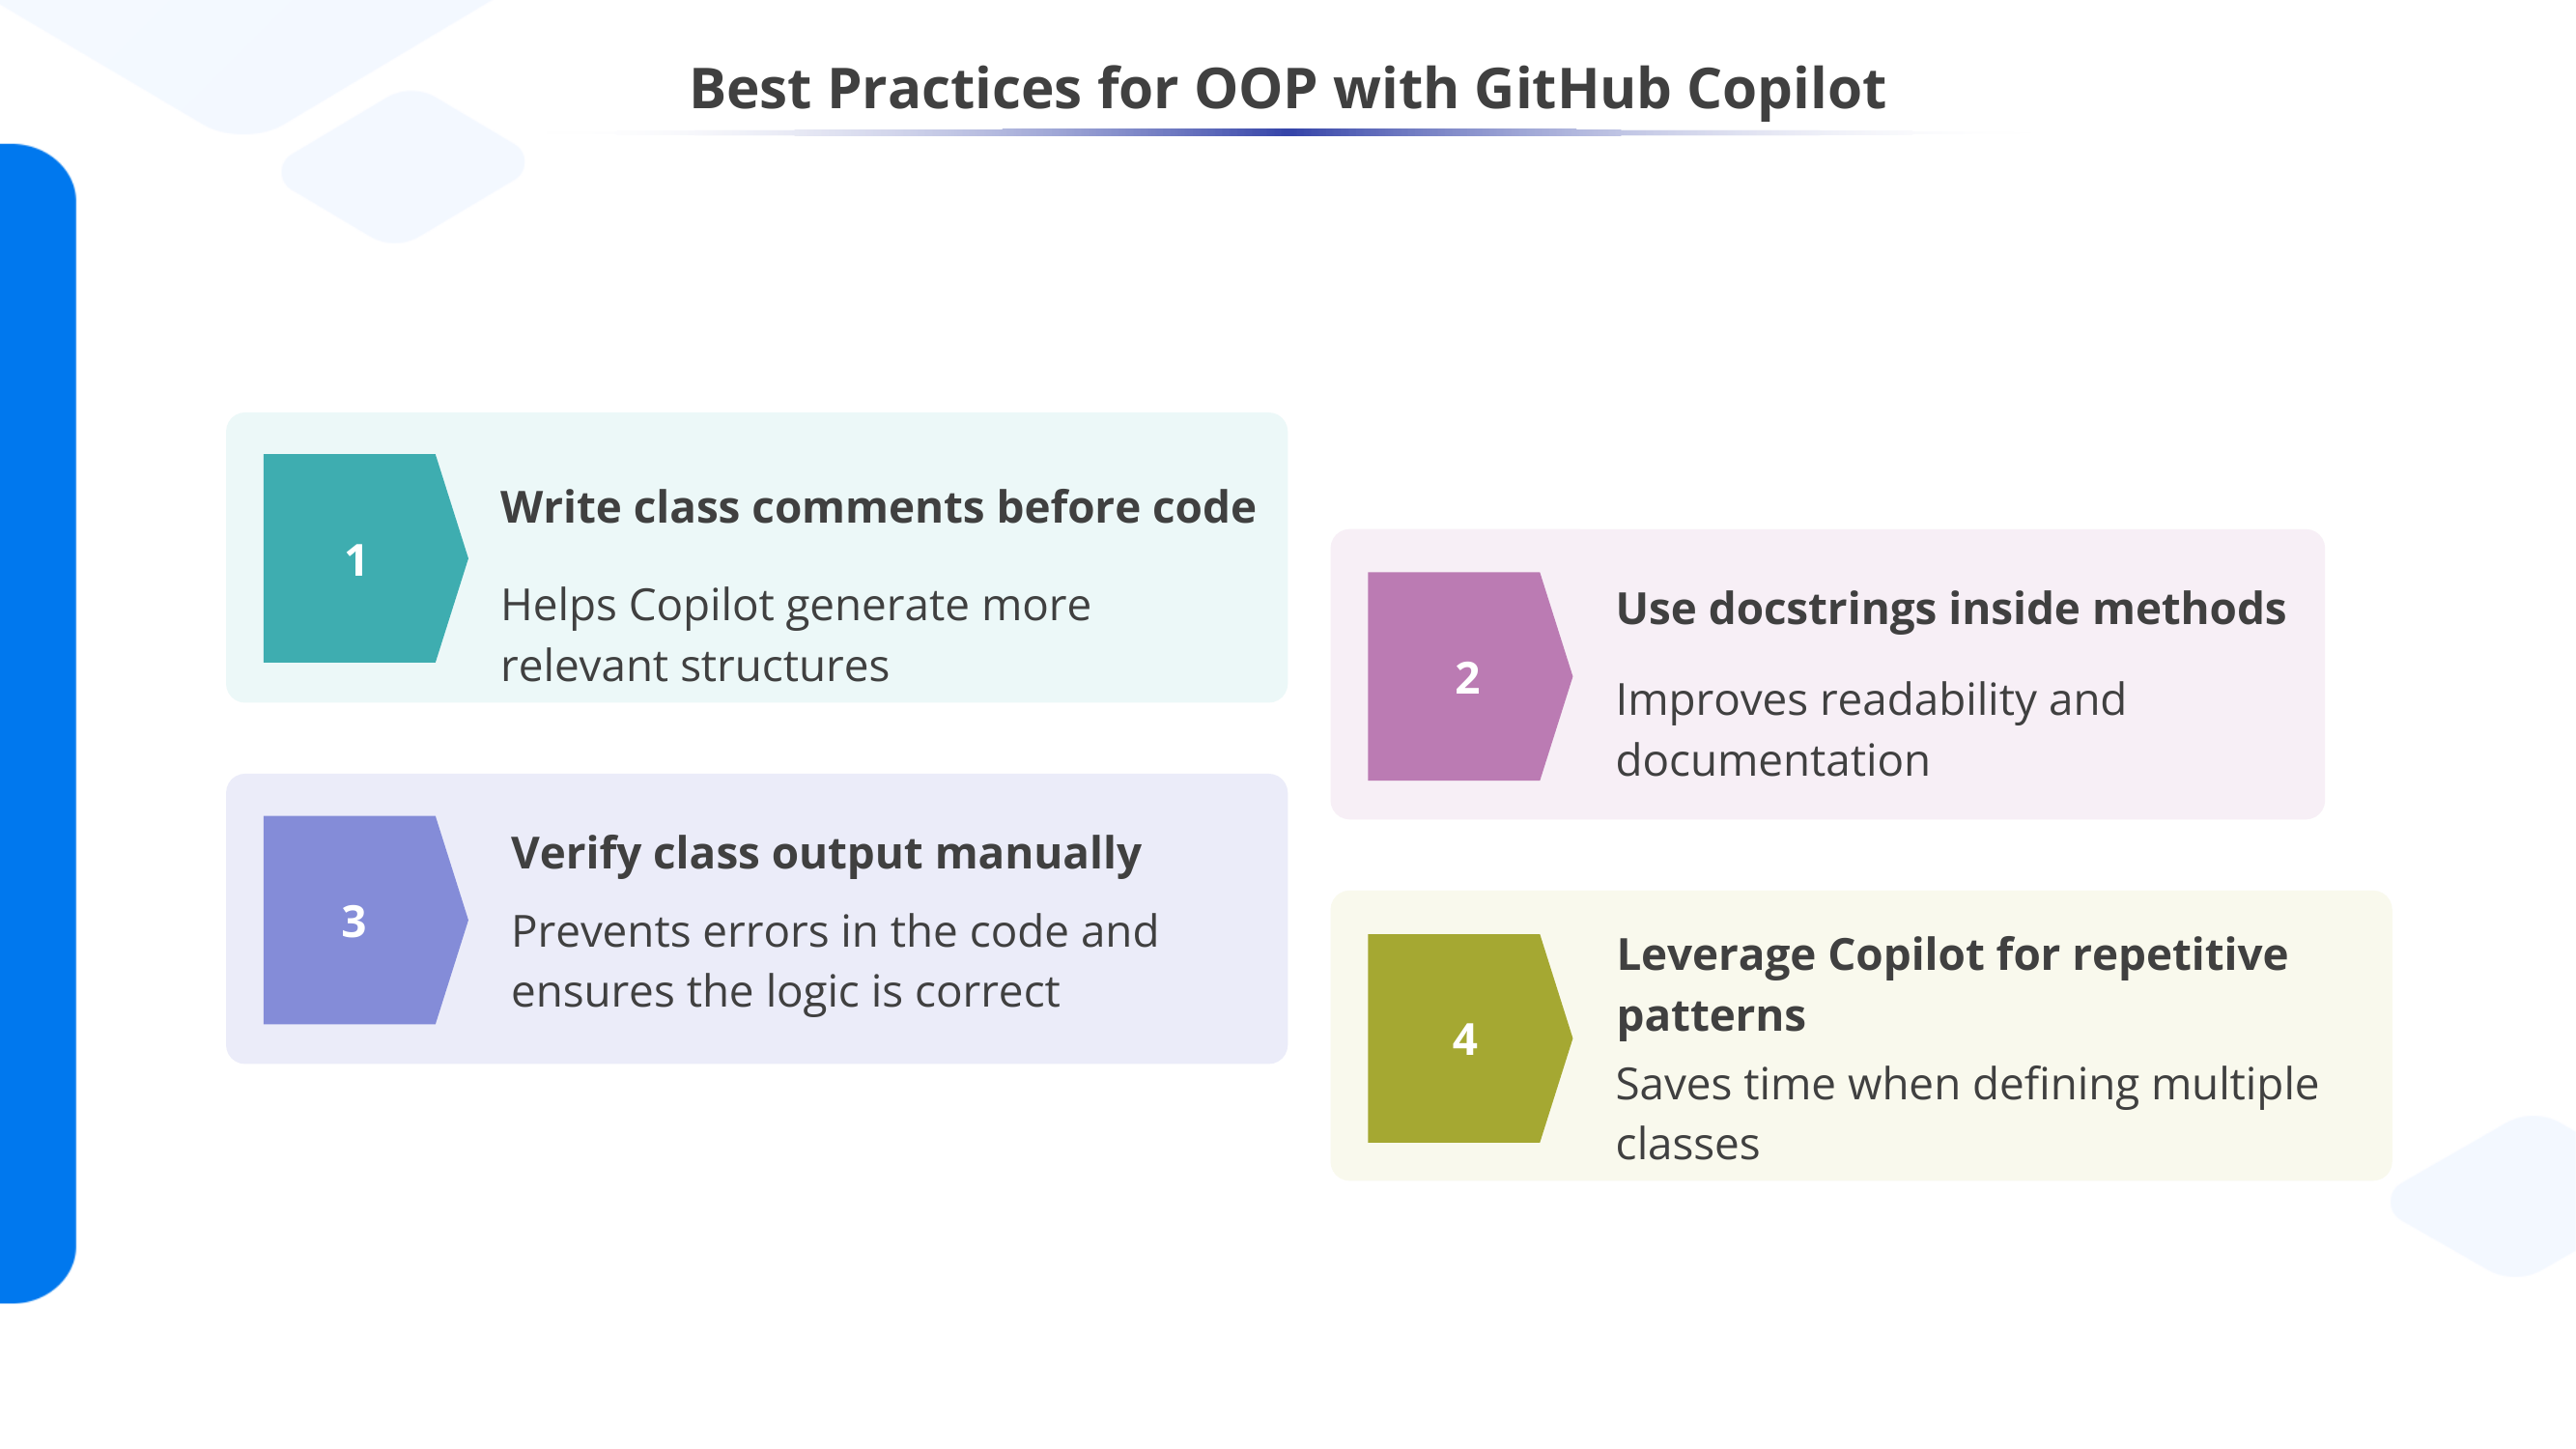

# Best Practices for OOP with GitHub Copilot

Write class comments before code
1

Helps Copilot generate more relevant structures
Use docstrings inside methods

2
Improves readability and documentation

Verify class output manually
3

Prevents errors in the code and ensures the logic is correct
Leverage Copilot for repetitive patterns

4
Saves time when defining multiple classes